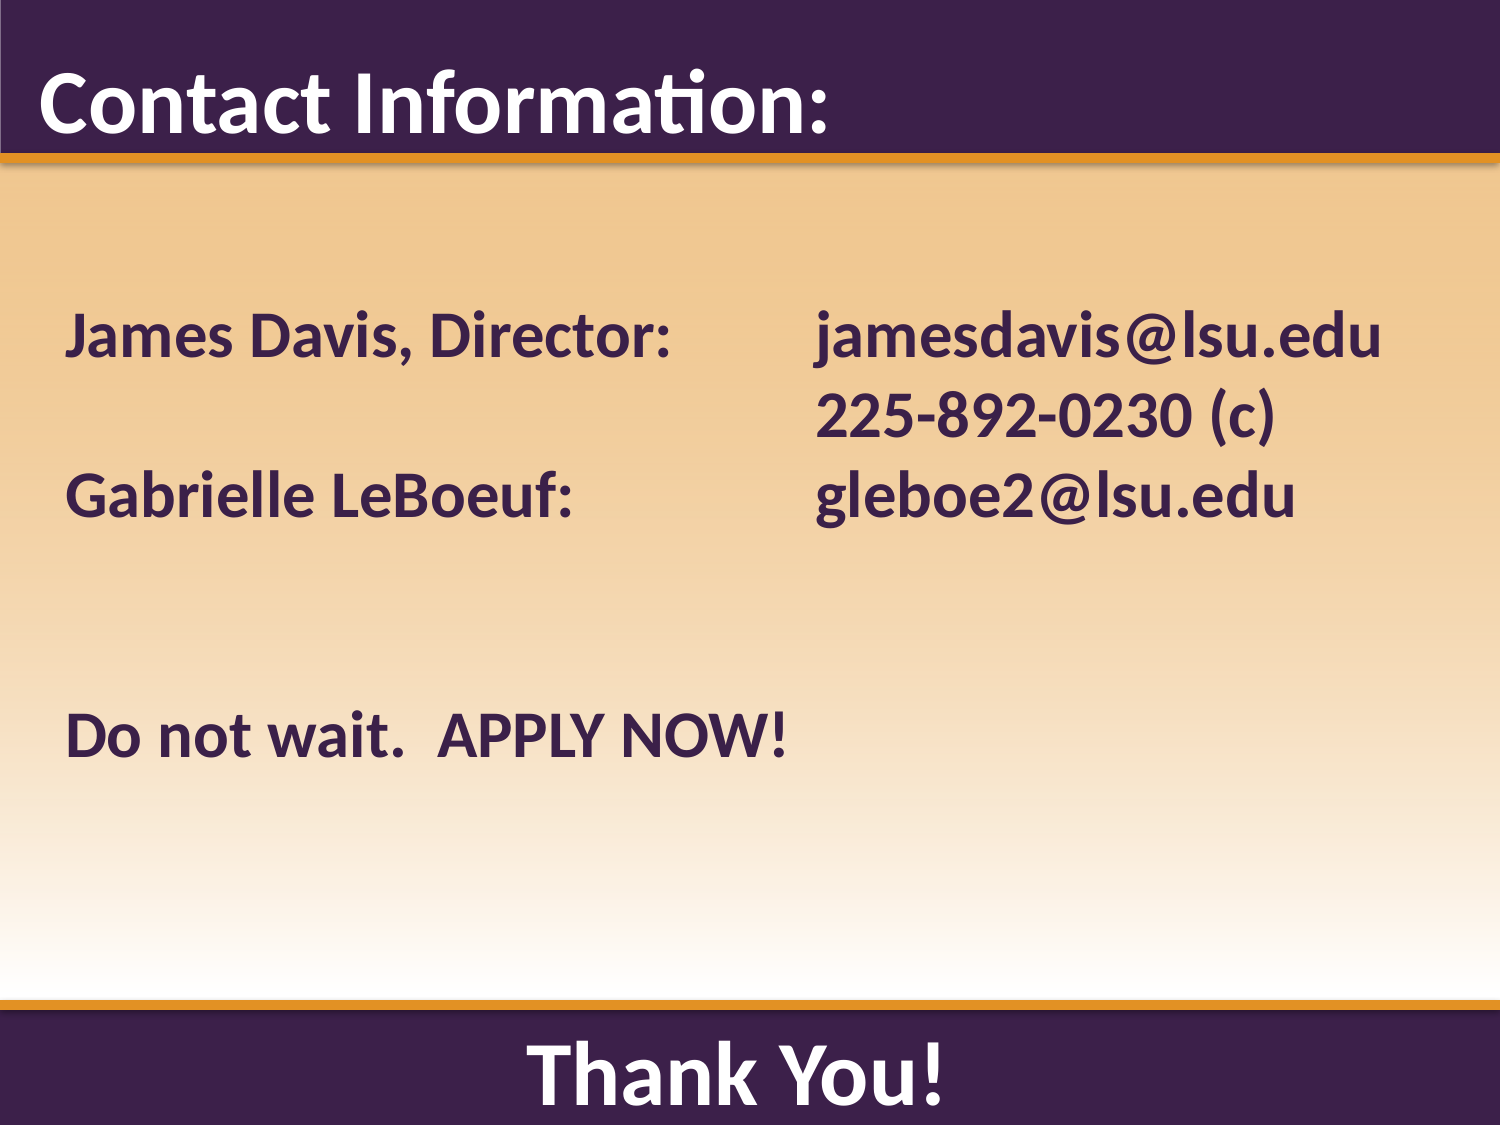

# Contact Information:

James Davis, Director:	jamesdavis@lsu.edu
					225-892-0230 (c)
Gabrielle LeBoeuf:		gleboe2@lsu.edu

Do not wait.  APPLY NOW!

Thank You!